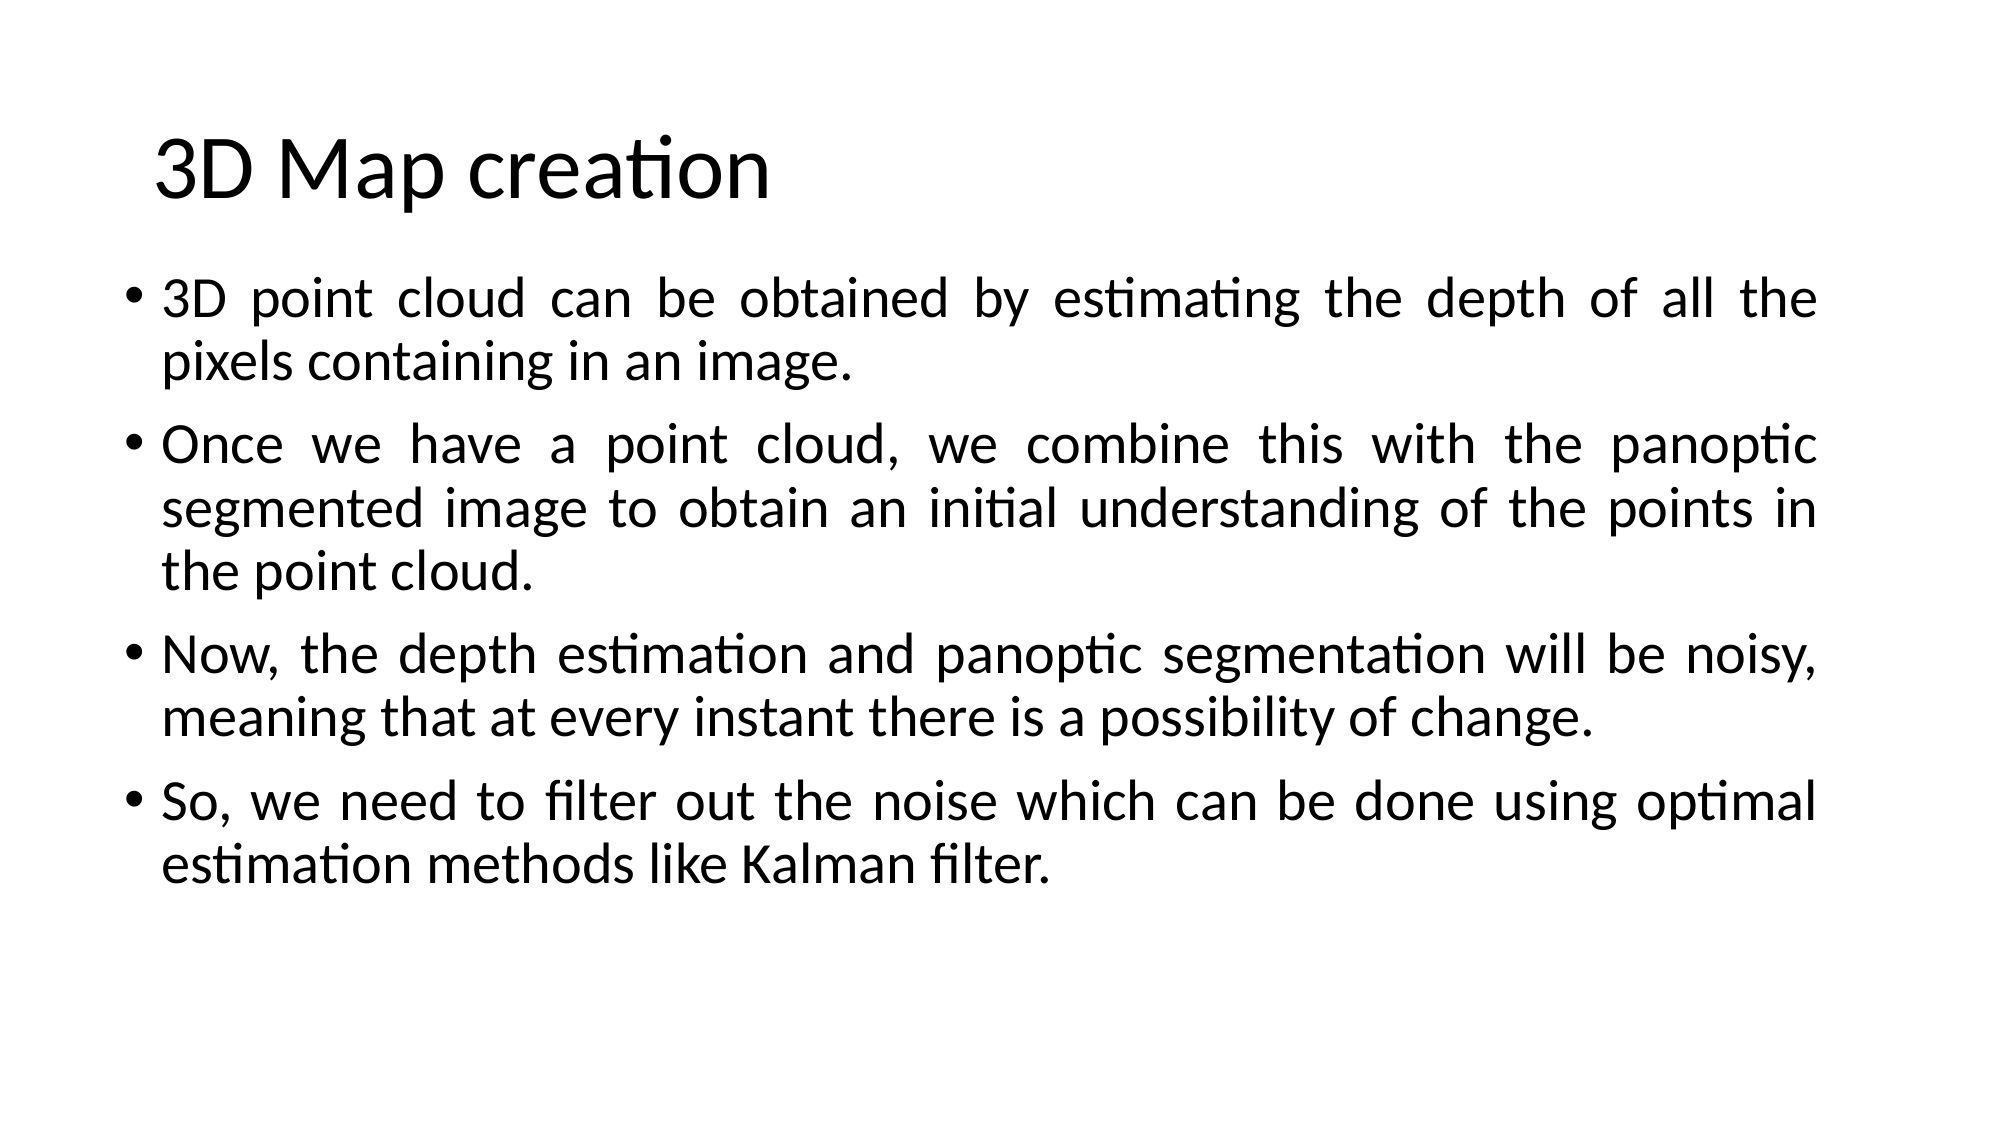

# 3D Map creation
3D point cloud can be obtained by estimating the depth of all the pixels containing in an image.
Once we have a point cloud, we combine this with the panoptic segmented image to obtain an initial understanding of the points in the point cloud.
Now, the depth estimation and panoptic segmentation will be noisy, meaning that at every instant there is a possibility of change.
So, we need to filter out the noise which can be done using optimal estimation methods like Kalman filter.